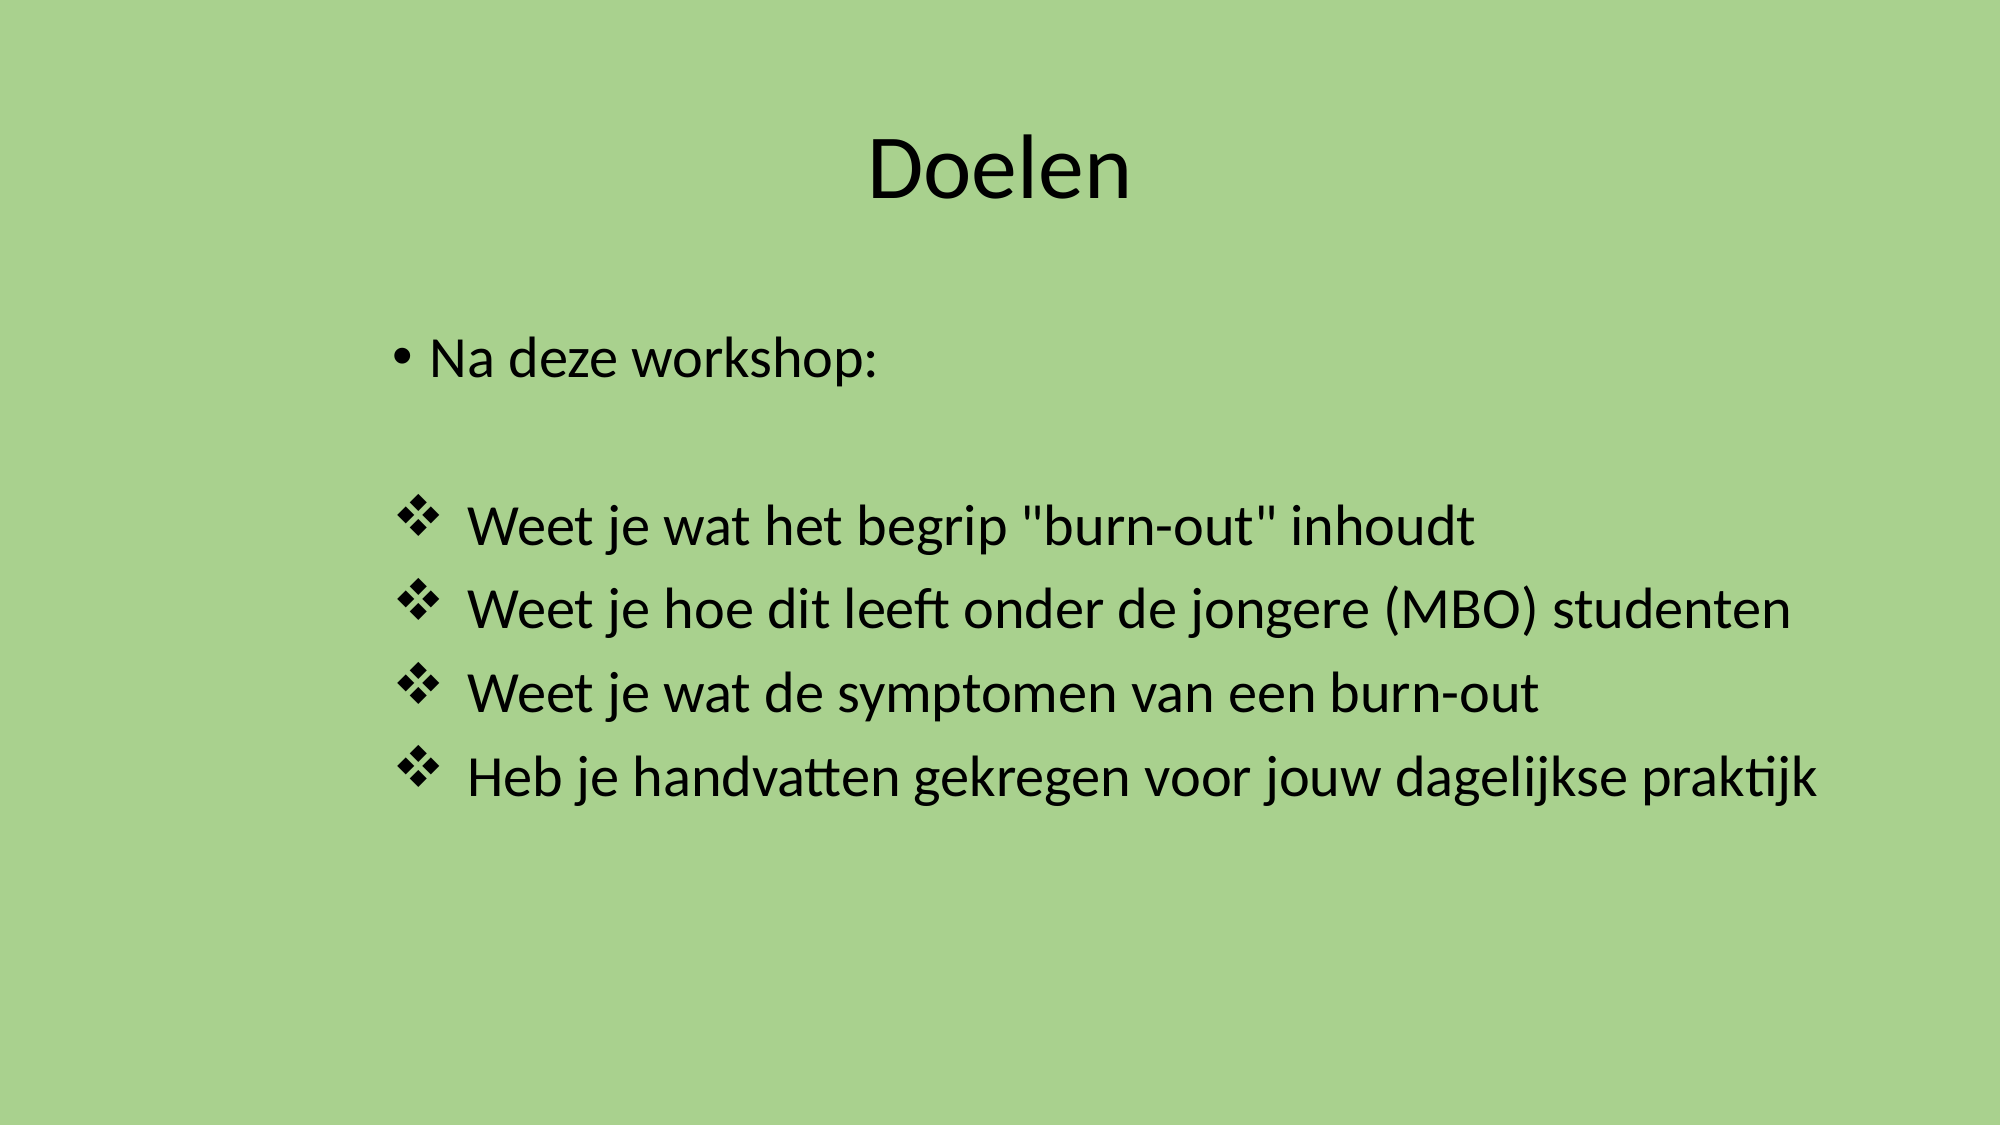

# Doelen
Na deze workshop:

Weet je wat het begrip "burn-out" inhoudt
Weet je hoe dit leeft onder de jongere (MBO) studenten
Weet je wat de symptomen van een burn-out
Heb je handvatten gekregen voor jouw dagelijkse praktijk